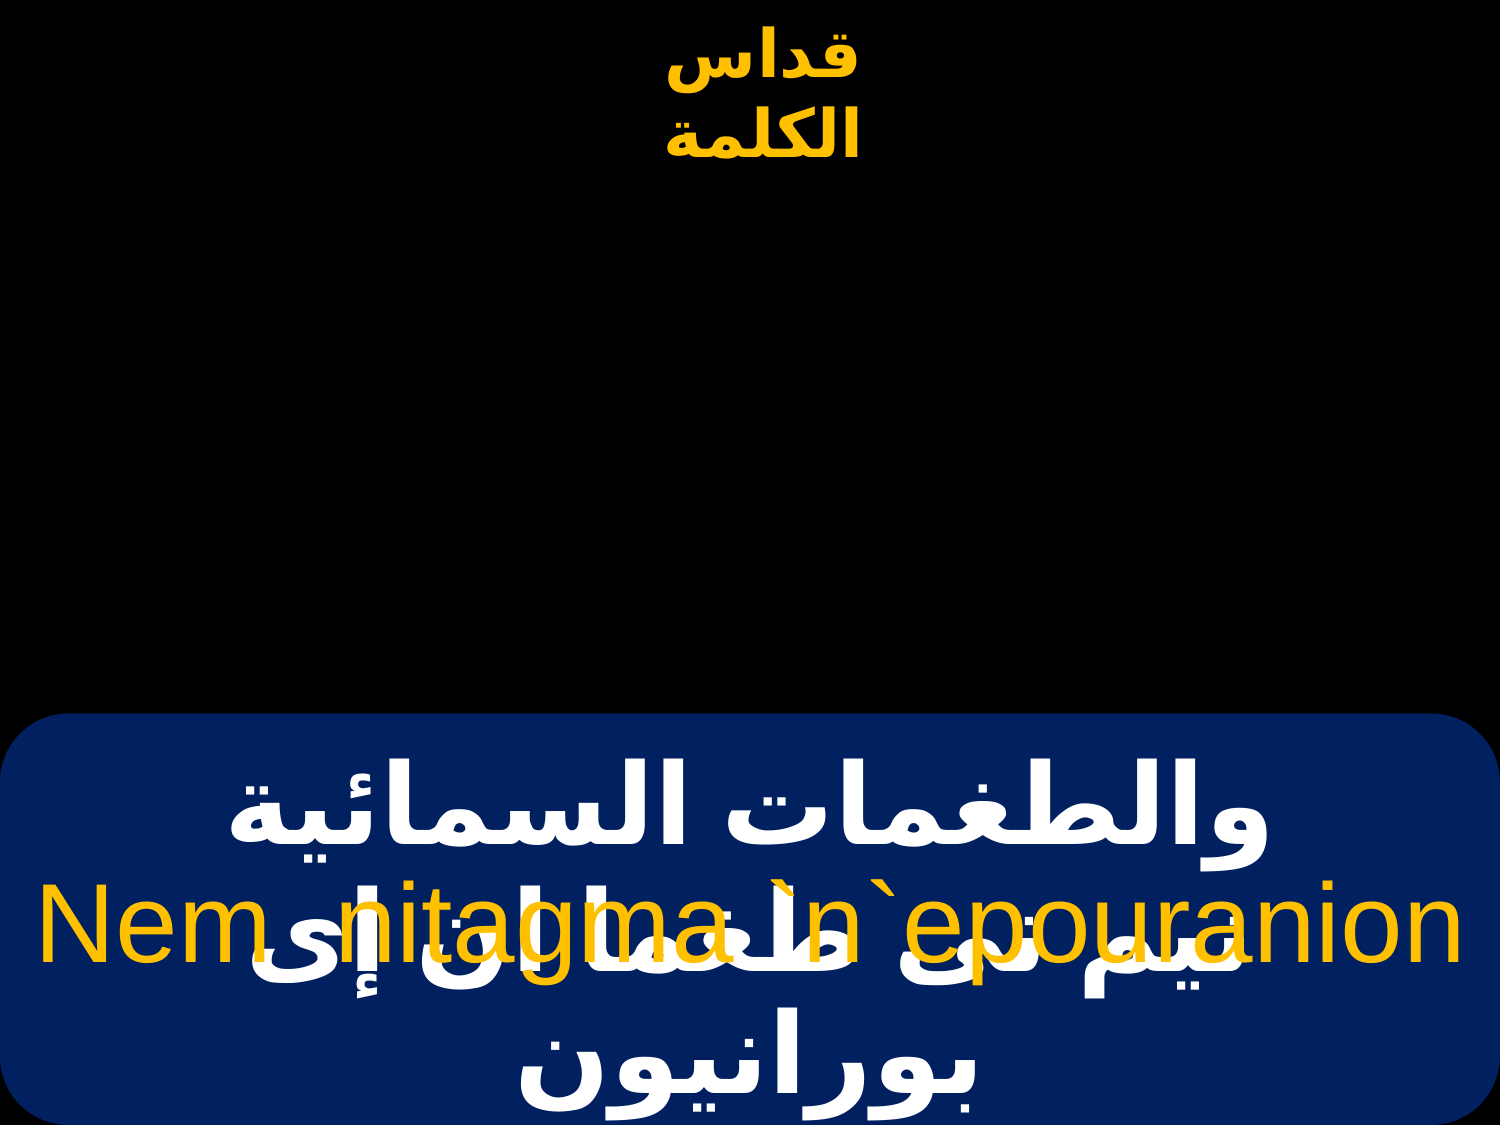

# والطغمات السمائية
Nem  nitagma `n`epouranion
نيم نى طغما ان إى بورانيون